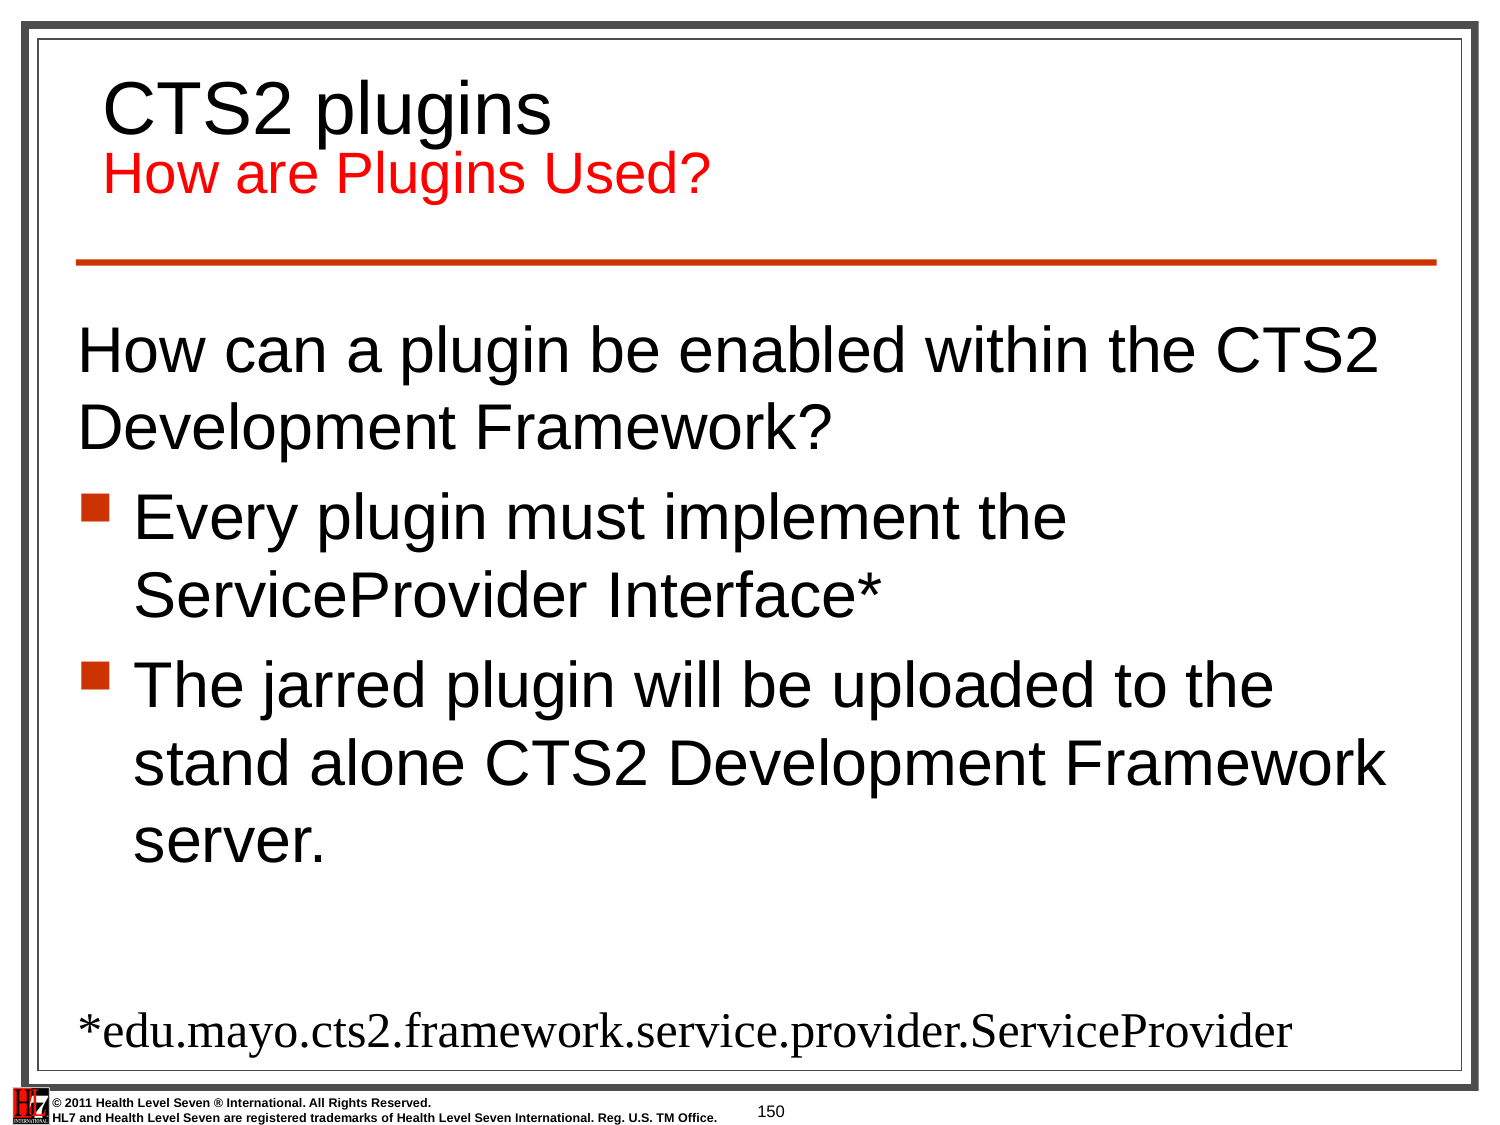

# CTS2 plugins How are Plugins Used?
How can a plugin be enabled within the CTS2 Development Framework?
Every plugin must implement the ServiceProvider Interface*
The jarred plugin will be uploaded to the stand alone CTS2 Development Framework server.

*edu.mayo.cts2.framework.service.provider.ServiceProvider

150